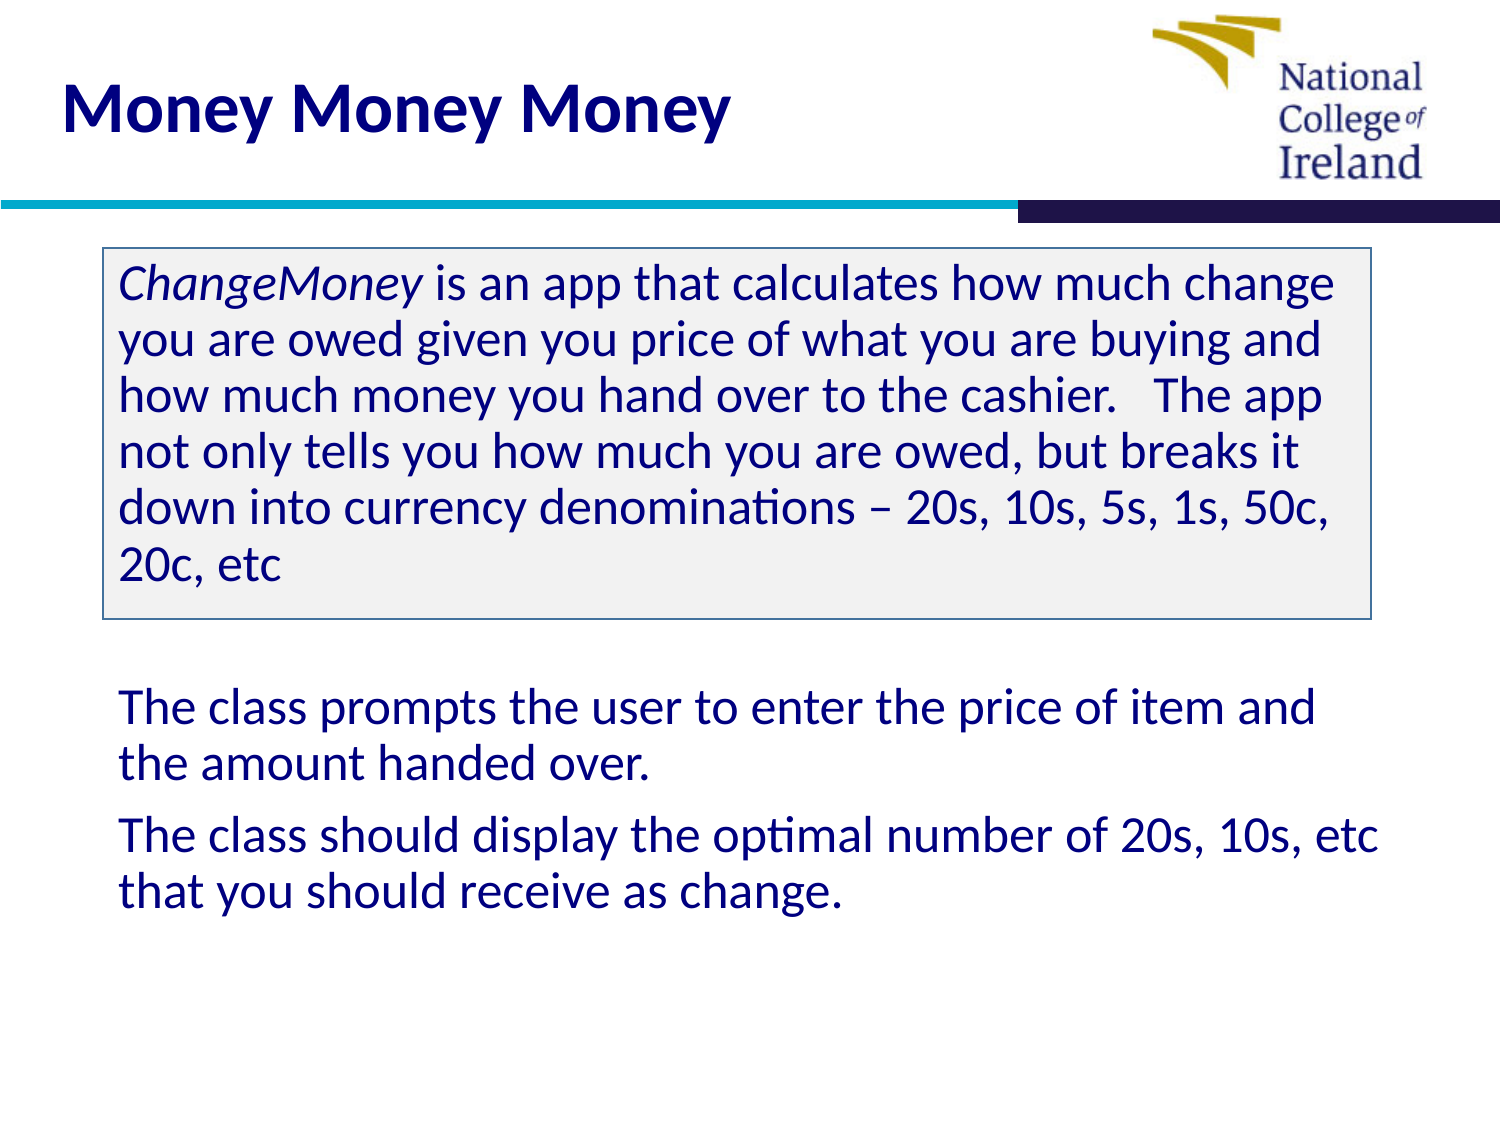

# Money Money Money

ChangeMoney is an app that calculates how much change you are owed given you price of what you are buying and how much money you hand over to the cashier.   The app not only tells you how much you are owed, but breaks it down into currency denominations – 20s, 10s, 5s, 1s, 50c, 20c, etc

The class prompts the user to enter the price of item and the amount handed over.
The class should display the optimal number of 20s, 10s, etc that you should receive as change.